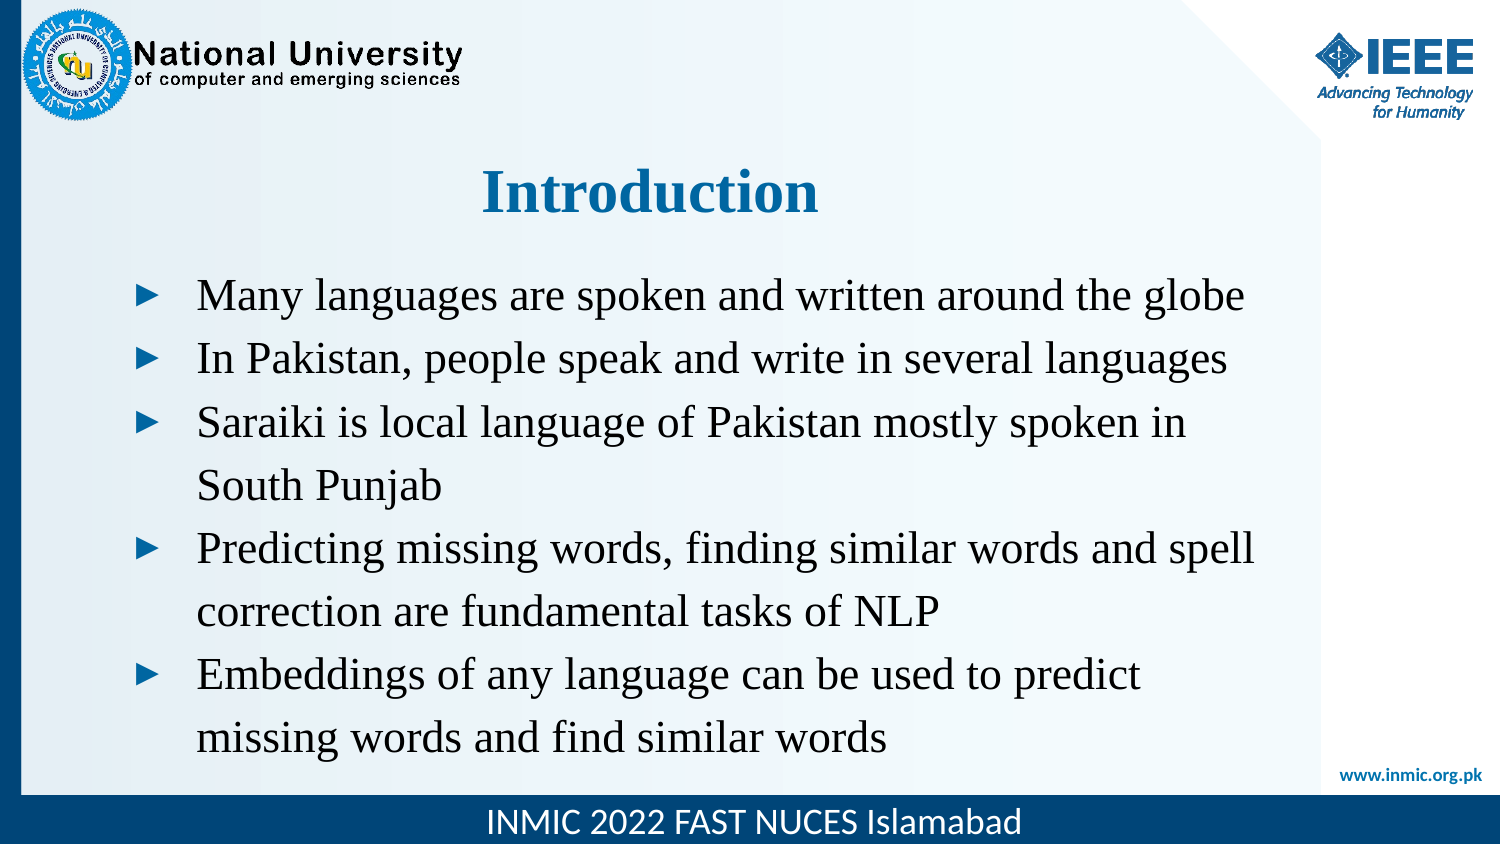

# Introduction
Many languages are spoken and written around the globe
In Pakistan, people speak and write in several languages
Saraiki is local language of Pakistan mostly spoken in South Punjab
Predicting missing words, finding similar words and spell correction are fundamental tasks of NLP
Embeddings of any language can be used to predict missing words and find similar words